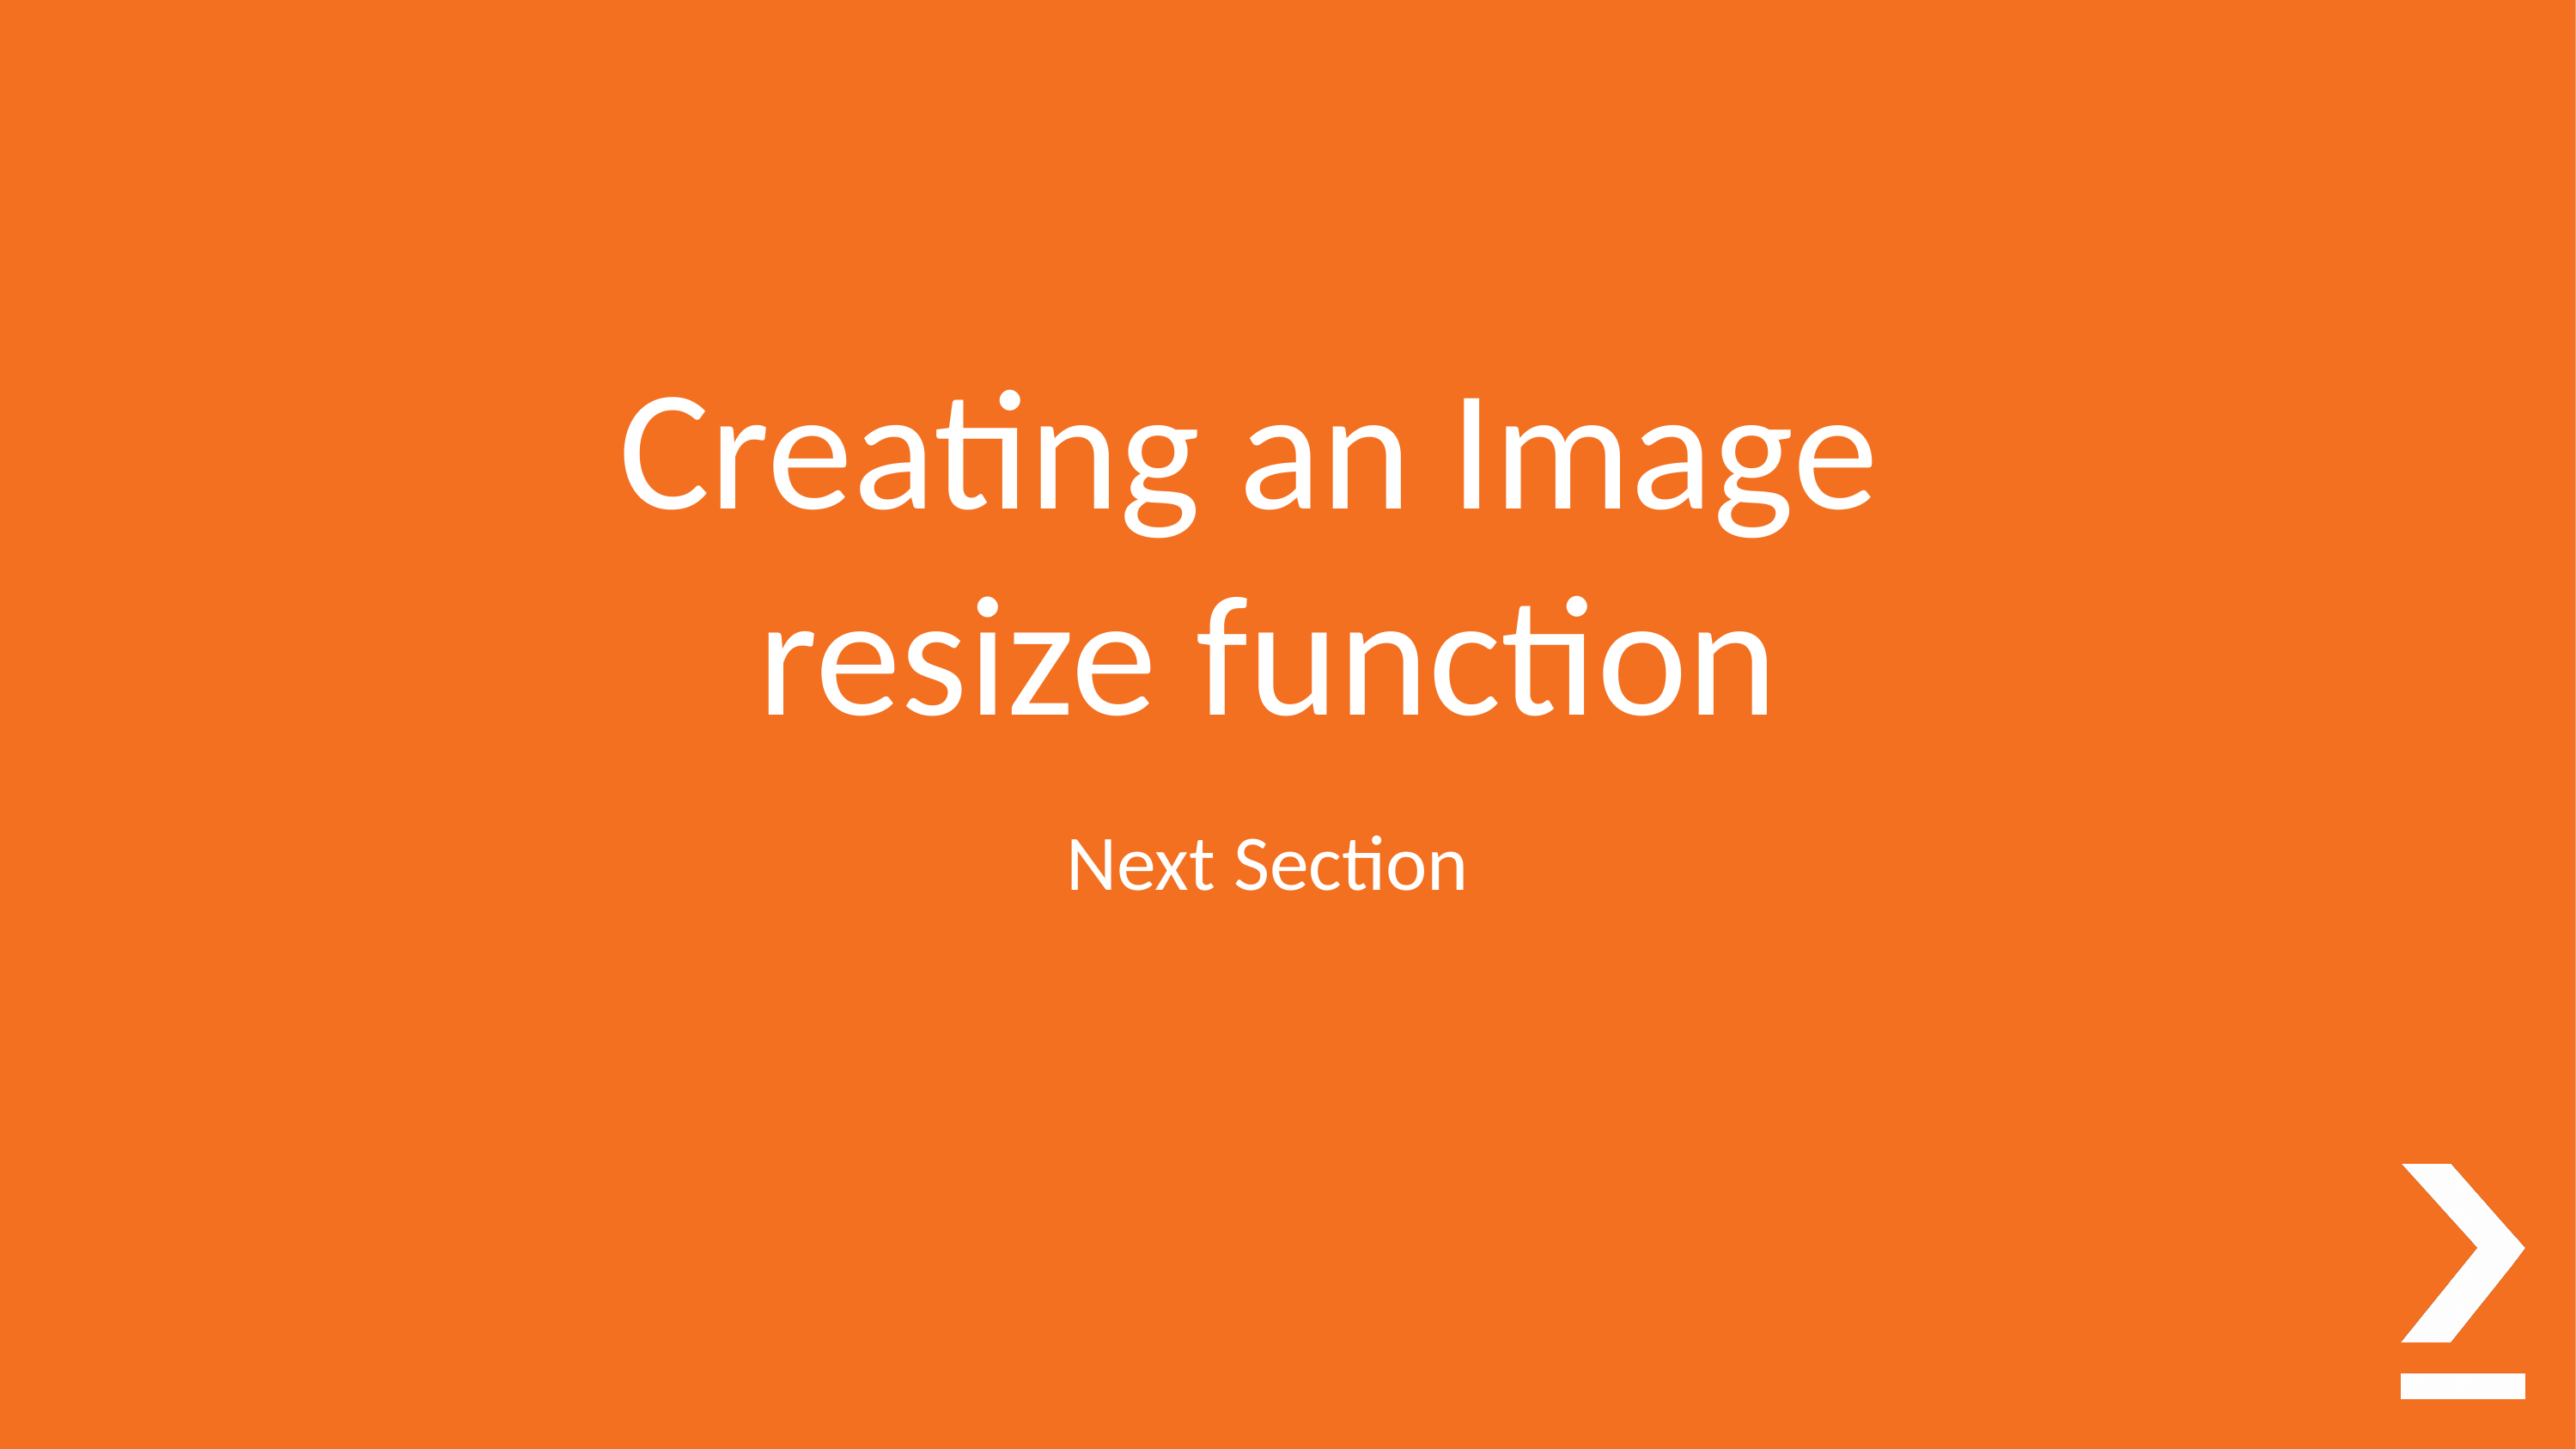

# Creating an Image resize function
Next Section